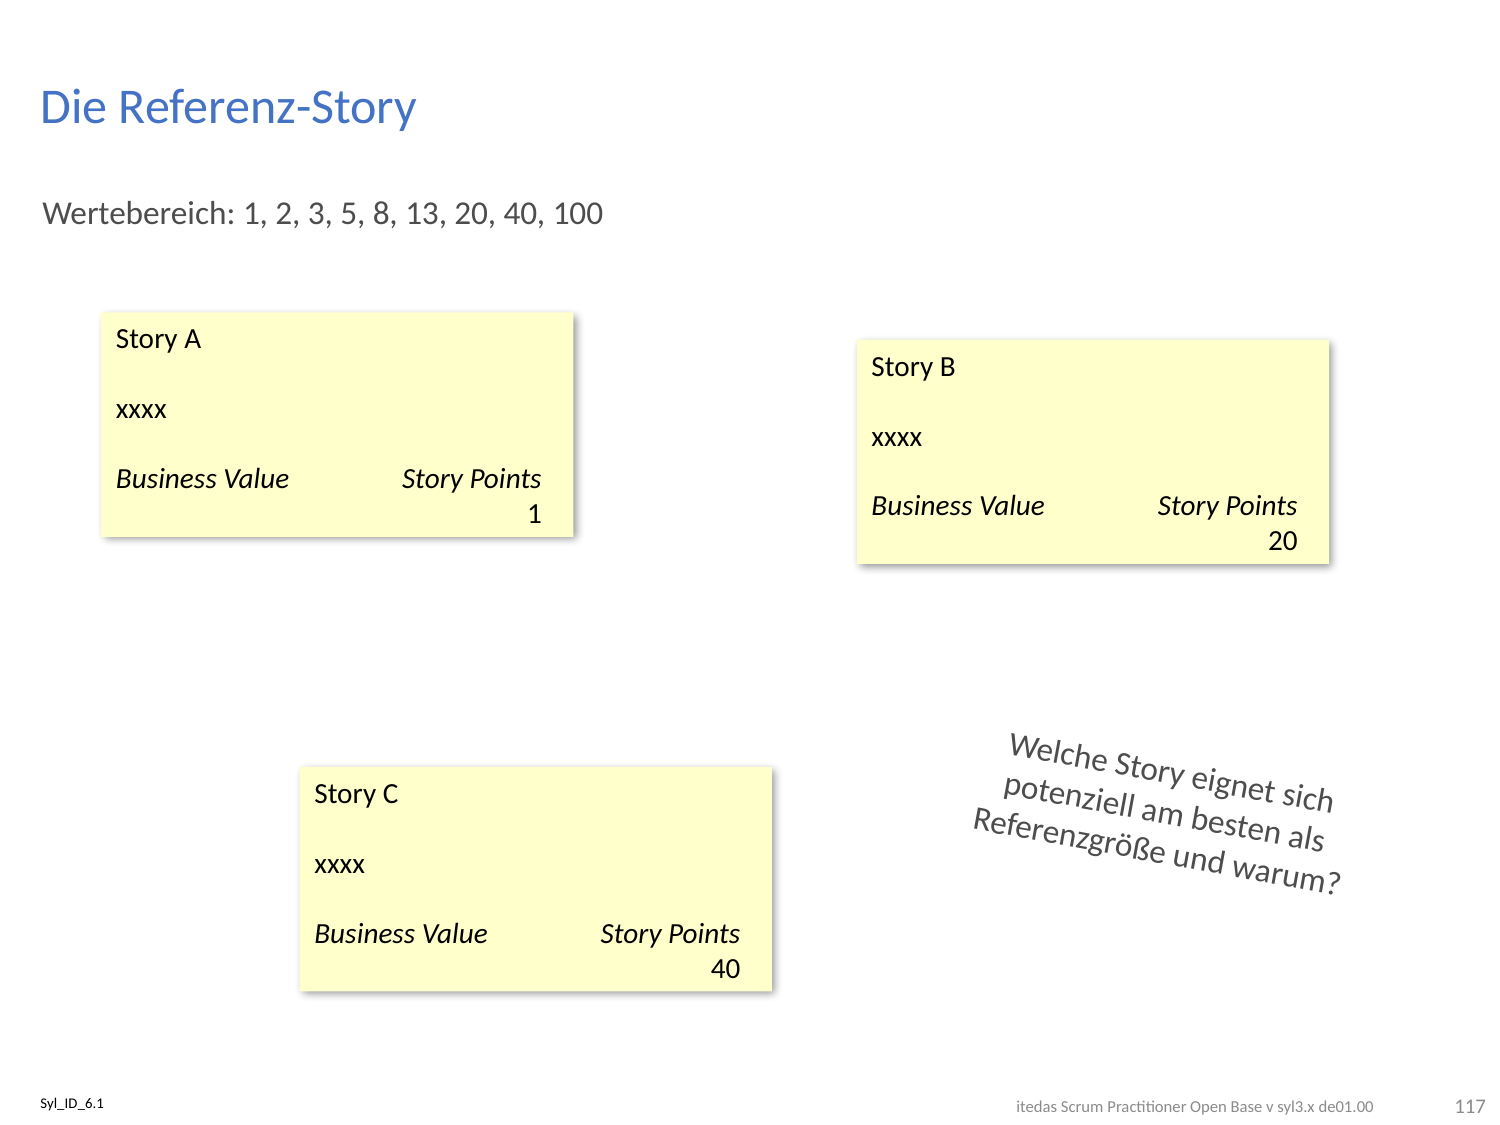

# Die Referenz-Story
Wertebereich: 1, 2, 3, 5, 8, 13, 20, 40, 100
Story A

xxxx

Business Value	Story Points
	1
Story B

xxxx

Business Value	Story Points
	20
Welche Story eignet sich potenziell am besten als Referenzgröße und warum?
Story C

xxxx

Business Value	Story Points
	40
117
Syl_ID_6.1
itedas Scrum Practitioner Open Base v syl3.x de01.00